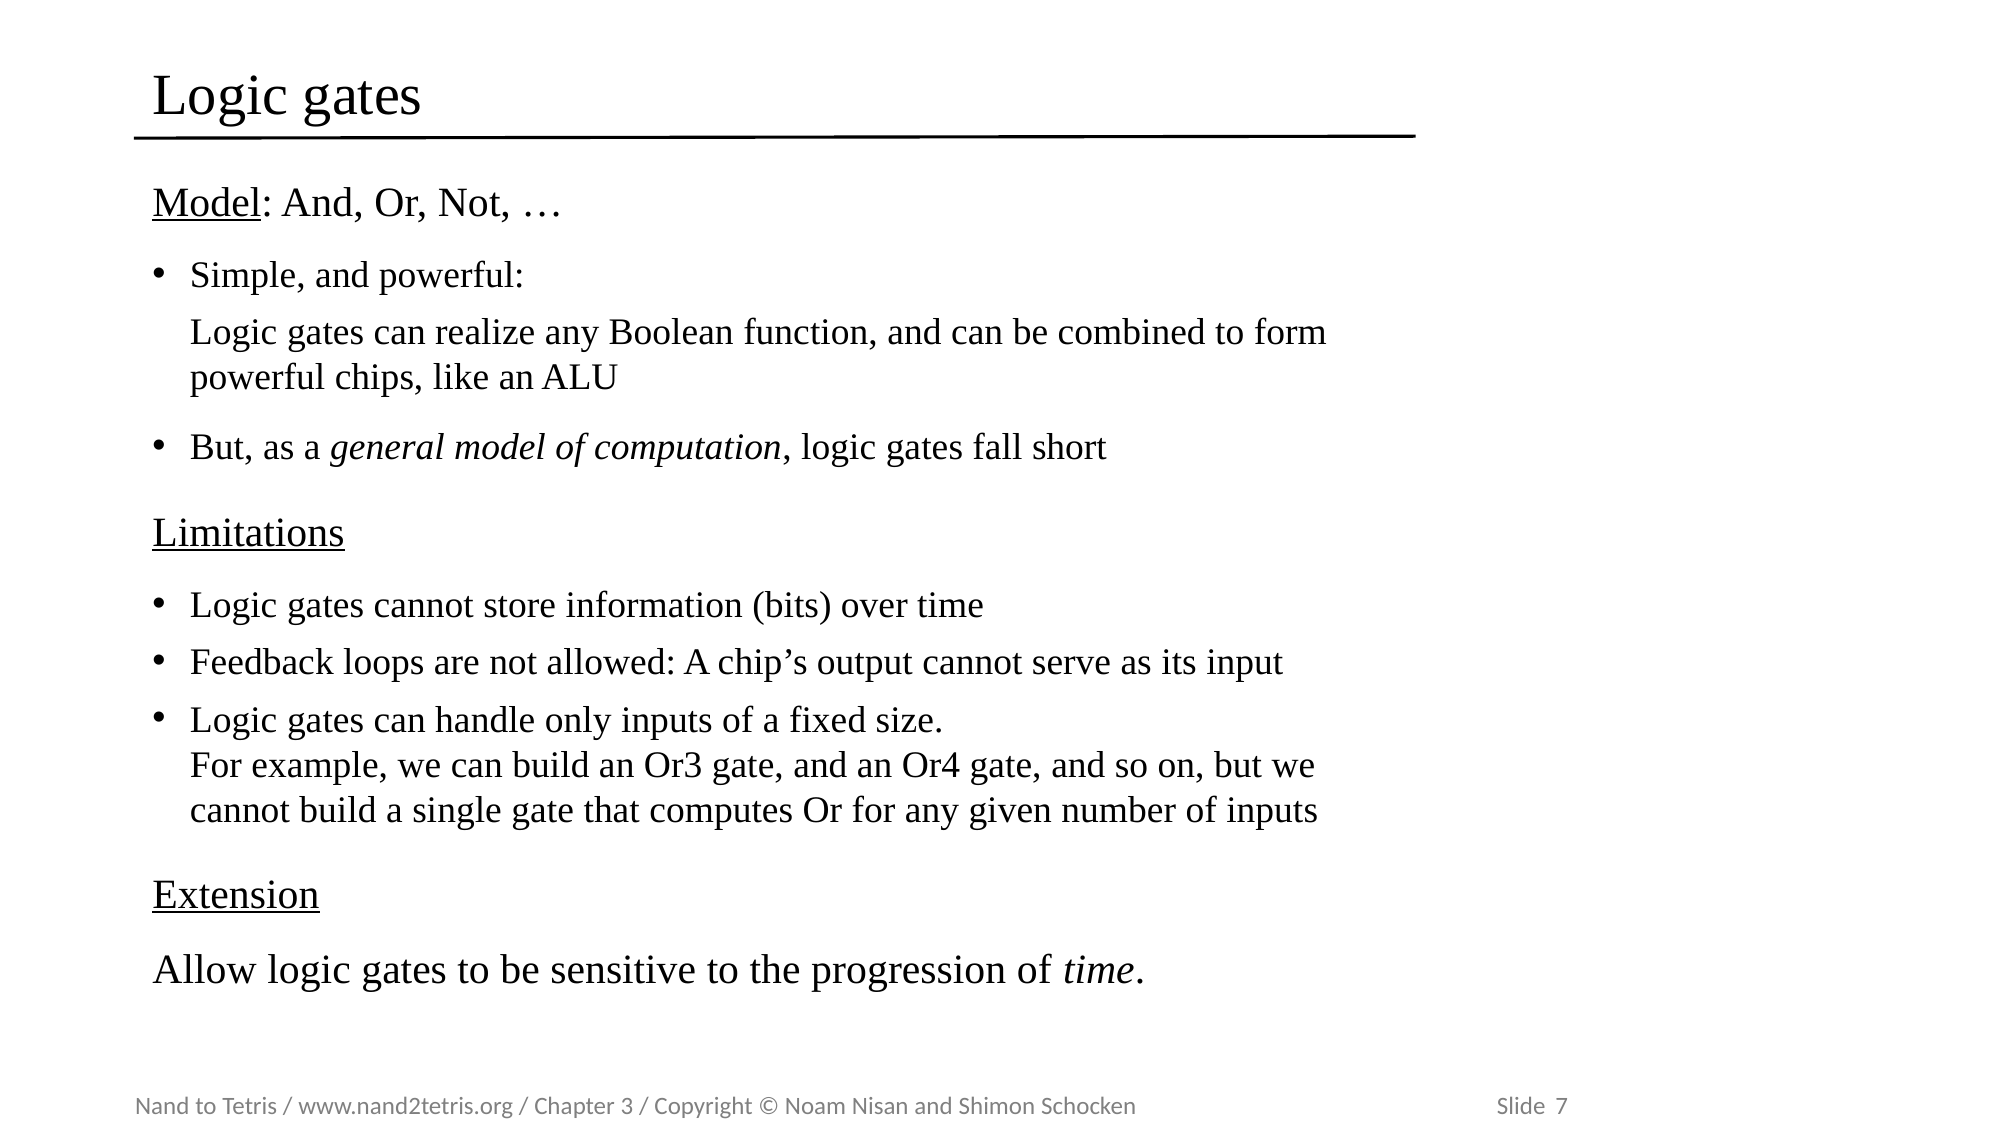

# Logic gates
Model: And, Or, Not, …
Simple, and powerful:
Logic gates can realize any Boolean function, and can be combined to form powerful chips, like an ALU
But, as a general model of computation, logic gates fall short
Limitations
Logic gates cannot store information (bits) over time
Feedback loops are not allowed: A chip’s output cannot serve as its input
Logic gates can handle only inputs of a fixed size.
For example, we can build an Or3 gate, and an Or4 gate, and so on, but we cannot build a single gate that computes Or for any given number of inputs
Extension
Allow logic gates to be sensitive to the progression of time.